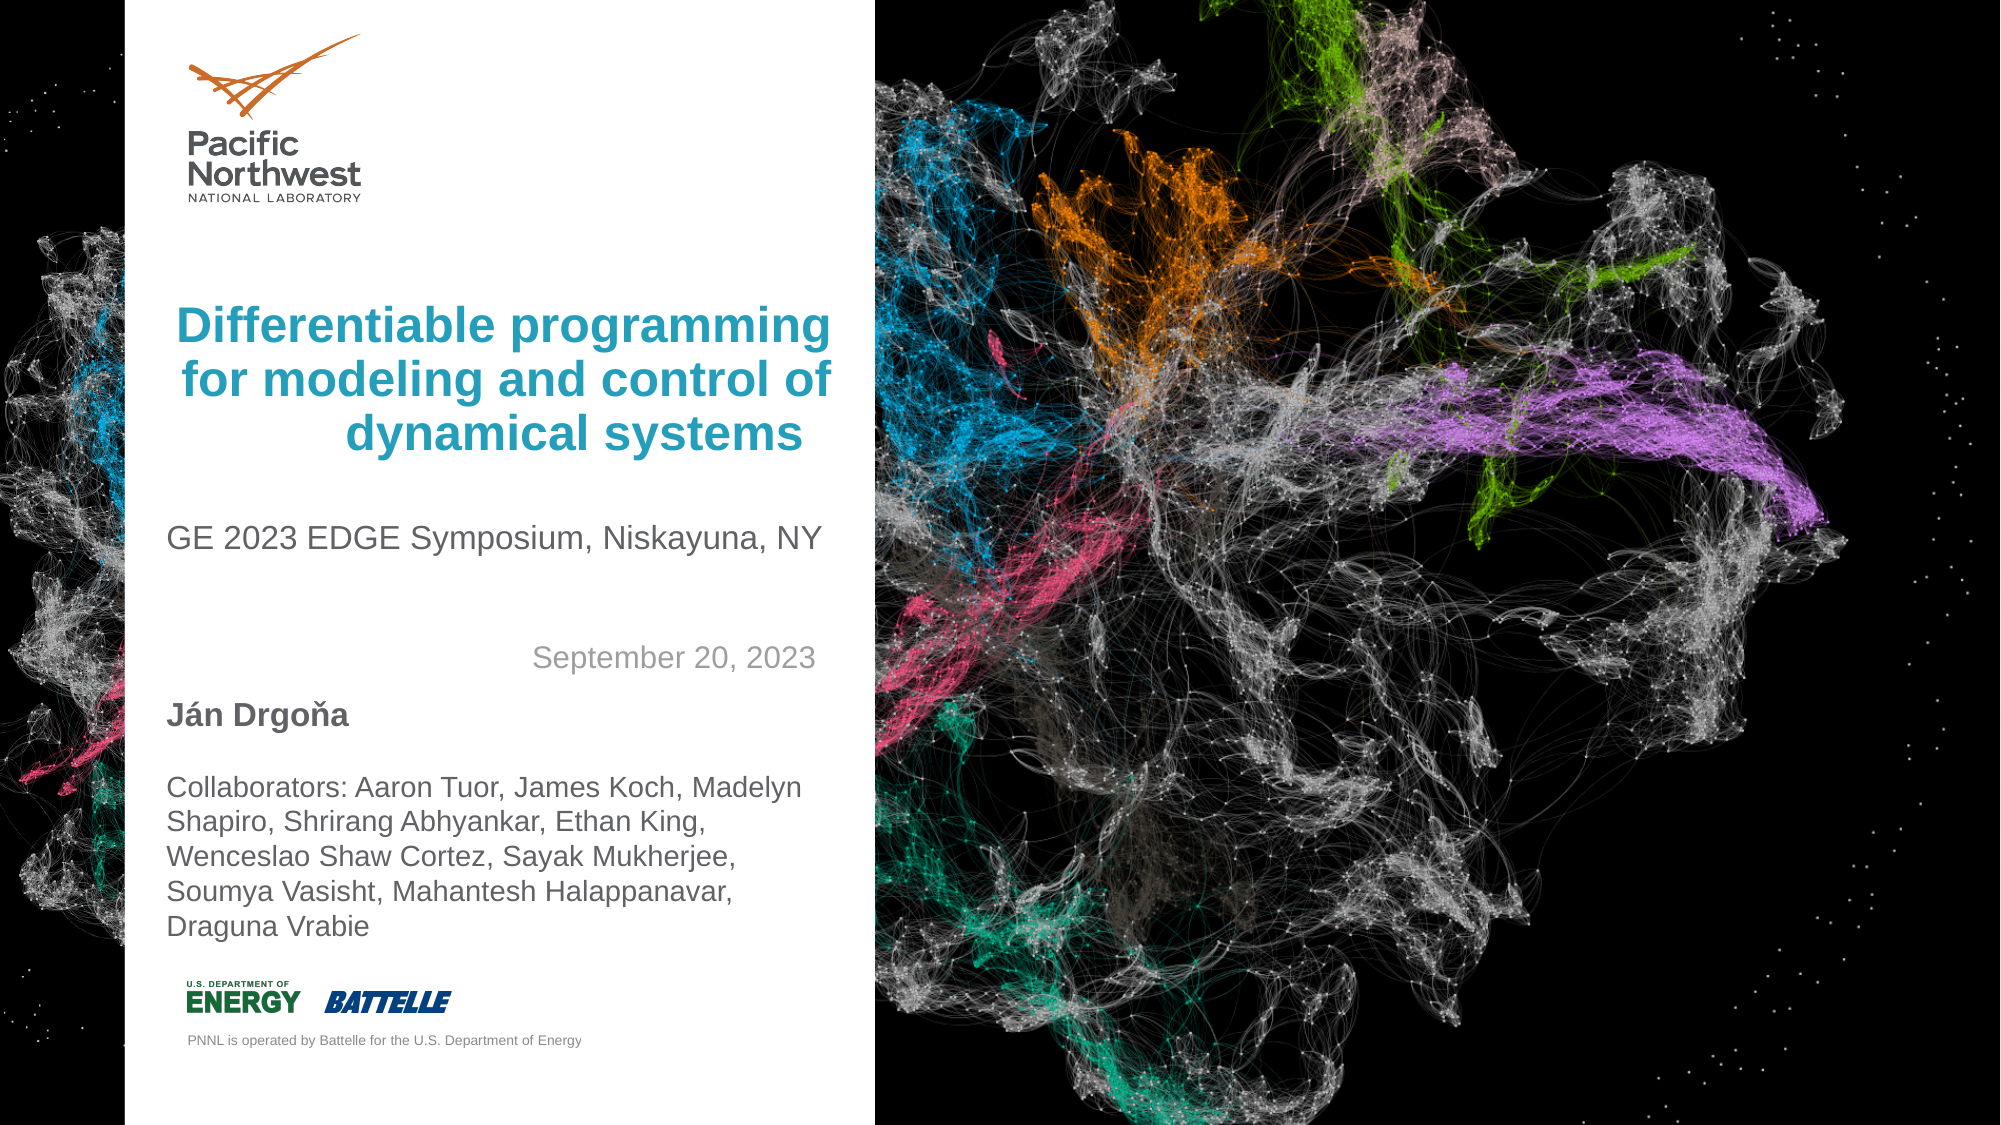

# Differentiable programming for modeling and control of dynamical systems
GE 2023 EDGE Symposium, Niskayuna, NY
September 20, 2023
Ján Drgoňa
Collaborators: Aaron Tuor, James Koch, Madelyn Shapiro, Shrirang Abhyankar, Ethan King, Wenceslao Shaw Cortez, Sayak Mukherjee, Soumya Vasisht, Mahantesh Halappanavar, Draguna Vrabie